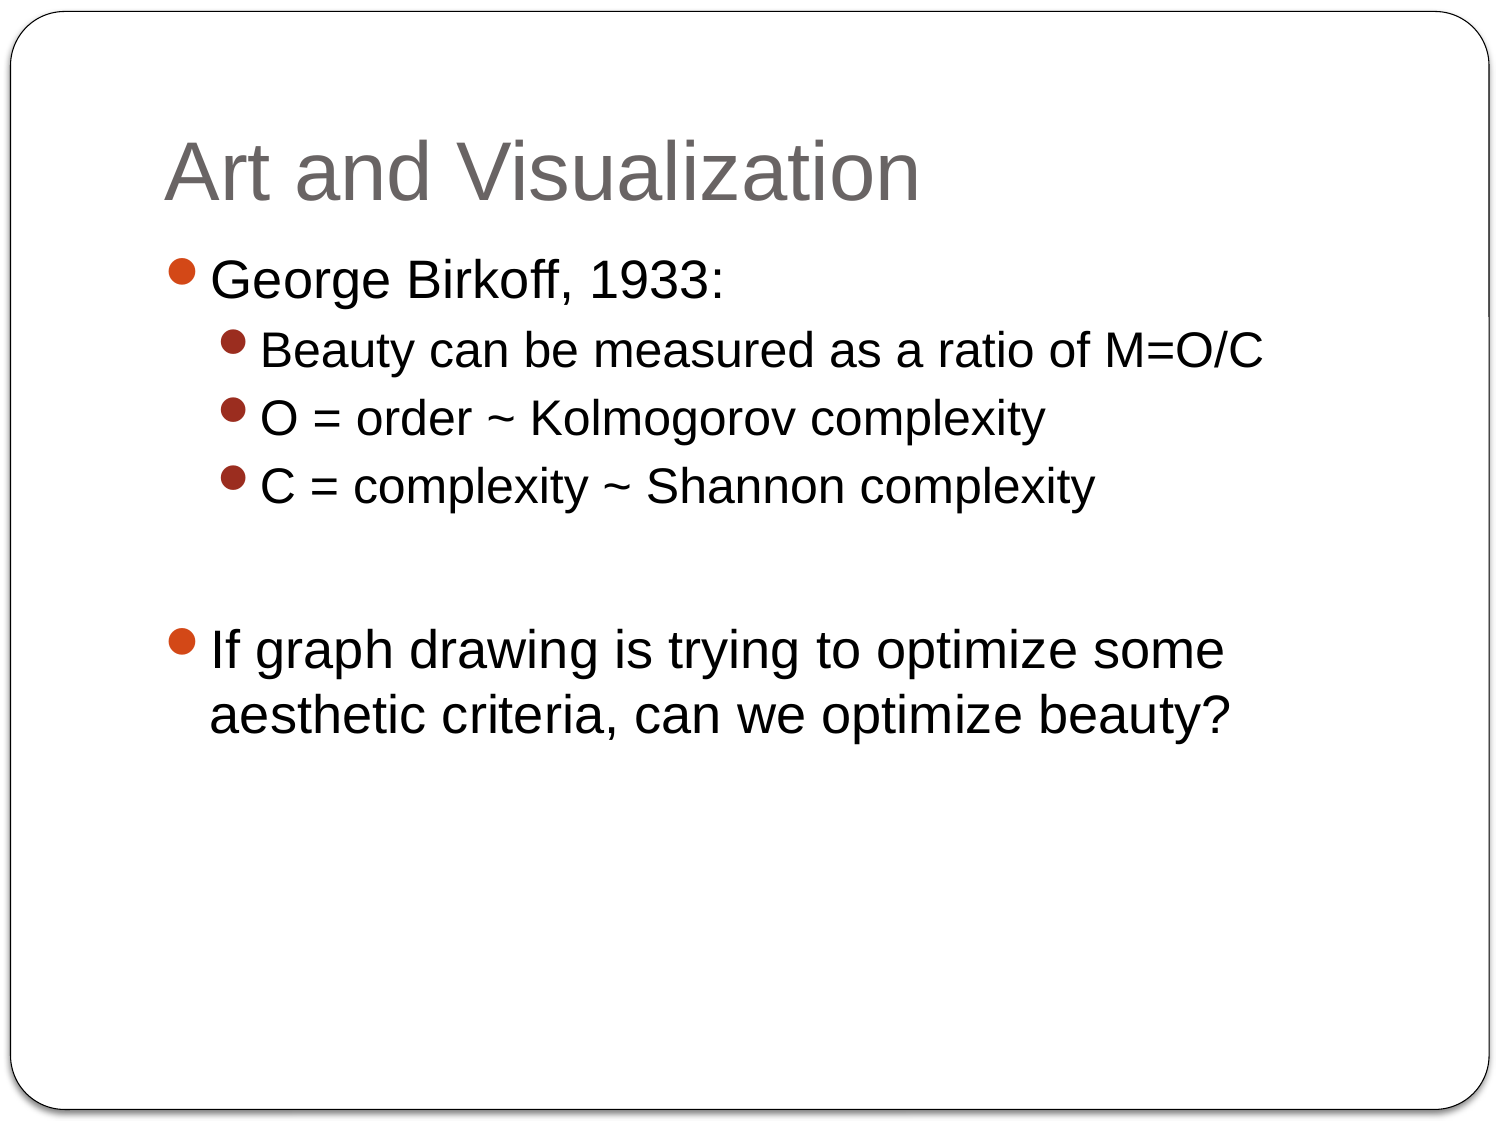

# Art and Visualization
George Birkoff, 1933:
Beauty can be measured as a ratio of M=O/C
O = order ~ Kolmogorov complexity
C = complexity ~ Shannon complexity

If graph drawing is trying to optimize some aesthetic criteria, can we optimize beauty?